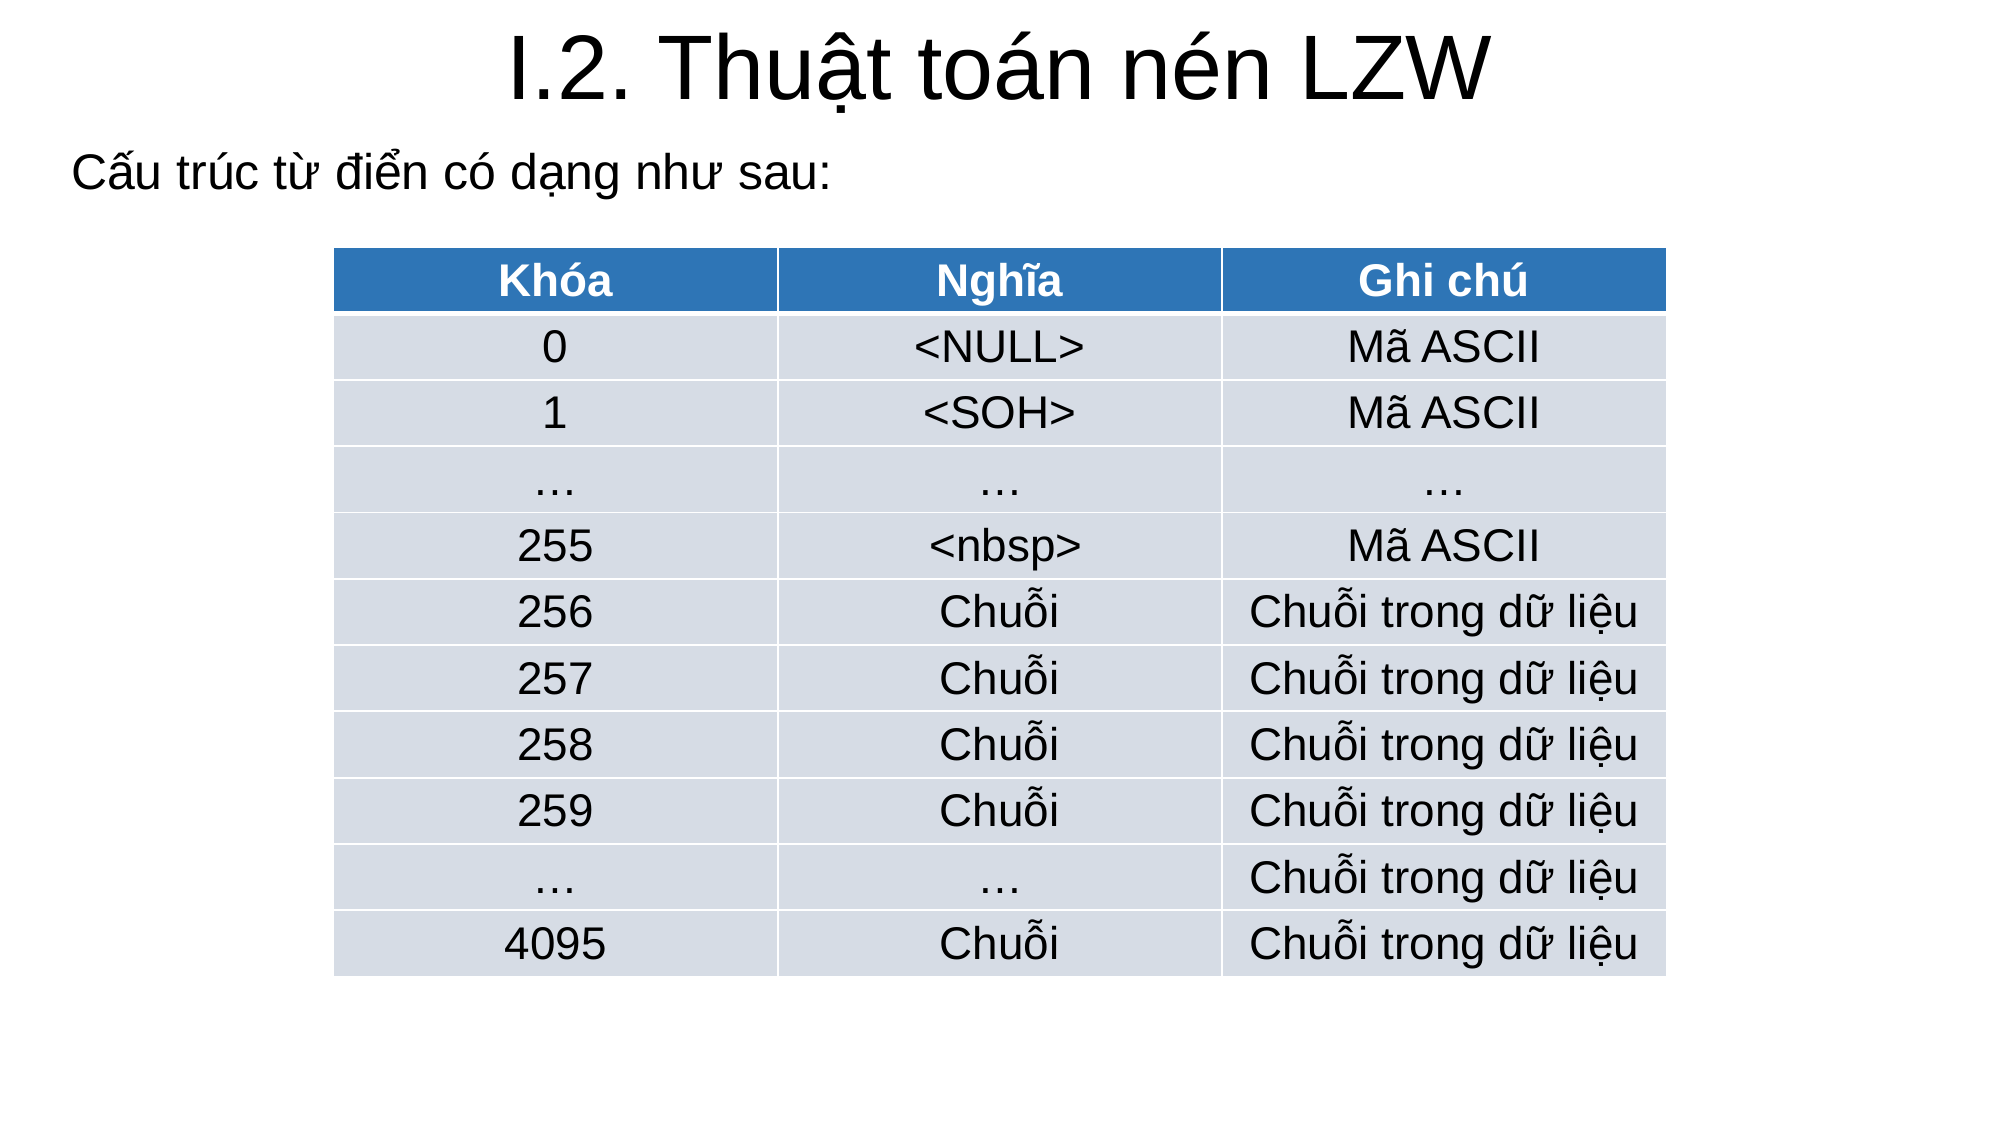

# I.2. Thuật toán nén LZW
    Cấu trúc từ điển có dạng như sau:
| Khóa | Nghĩa | Ghi chú |
| --- | --- | --- |
| 0 | <NULL> | Mã ASCII |
| 1 | <SOH> | Mã ASCII |
| … | … | … |
| 255 | <nbsp> | Mã ASCII |
| 256 | Chuỗi | Chuỗi trong dữ liệu |
| 257 | Chuỗi | Chuỗi trong dữ liệu |
| 258 | Chuỗi | Chuỗi trong dữ liệu |
| 259 | Chuỗi | Chuỗi trong dữ liệu |
| … | … | Chuỗi trong dữ liệu |
| 4095 | Chuỗi | Chuỗi trong dữ liệu |